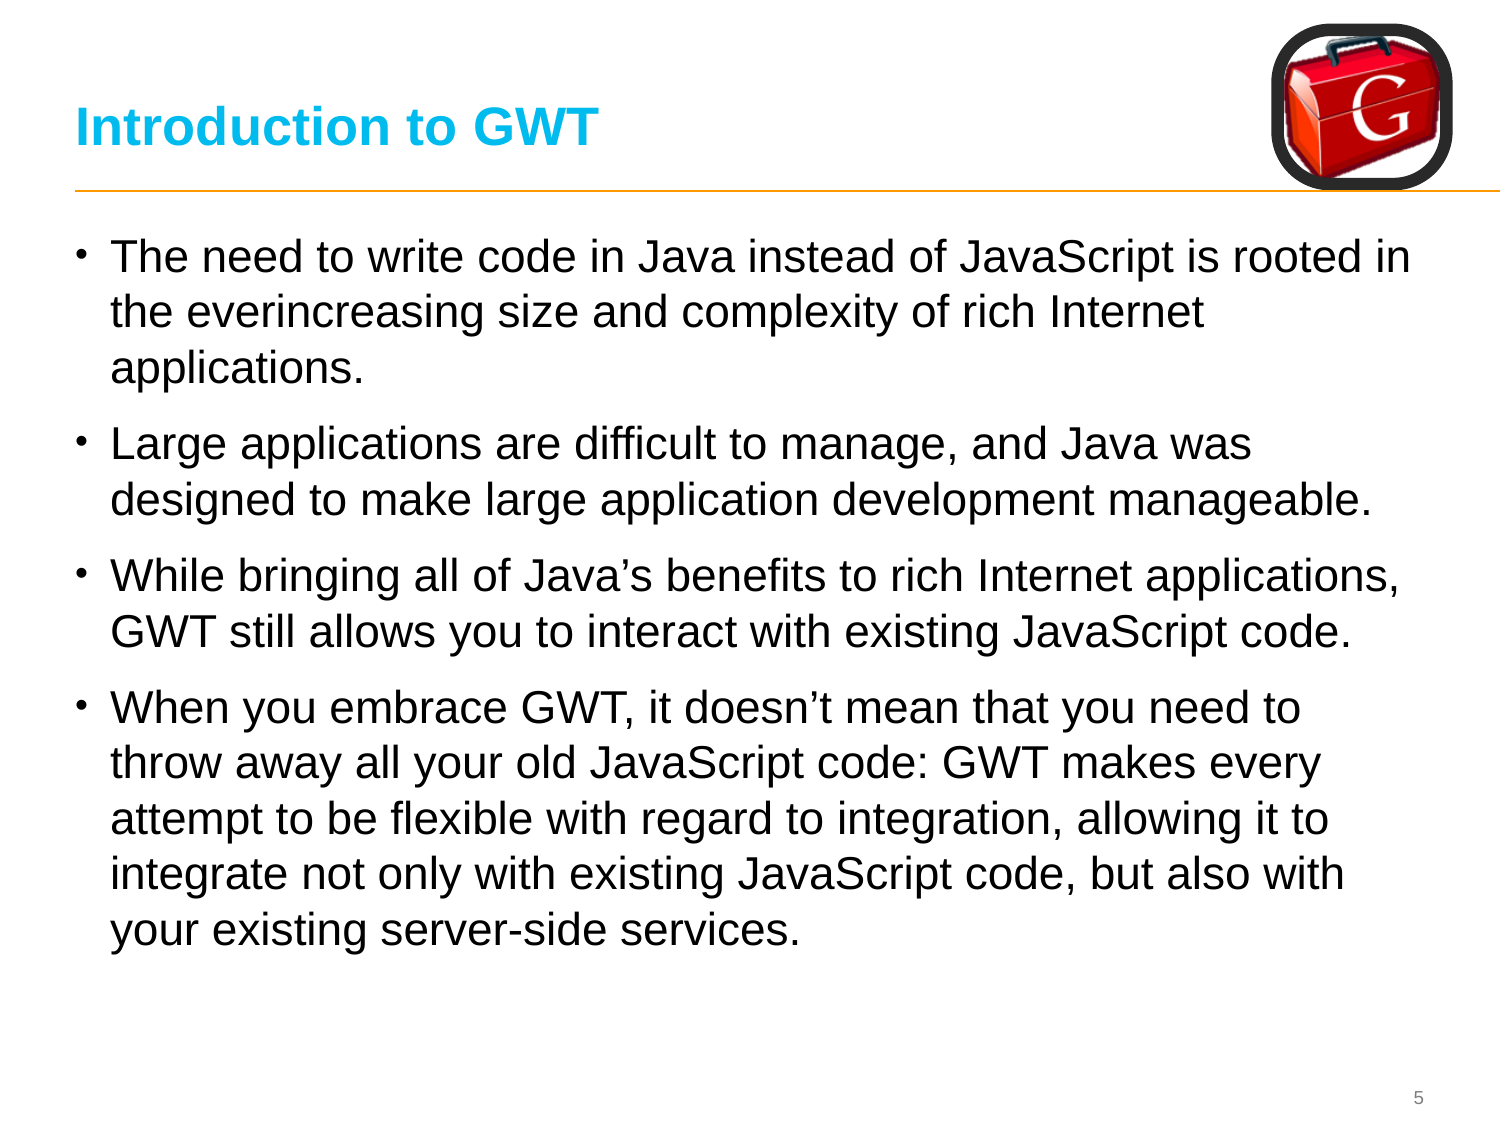

# Introduction to GWT
The need to write code in Java instead of JavaScript is rooted in the everincreasing size and complexity of rich Internet applications.
Large applications are difficult to manage, and Java was designed to make large application development manageable.
While bringing all of Java’s benefits to rich Internet applications,  GWT still allows you to interact with existing JavaScript code.
When you embrace GWT, it doesn’t mean that you need to throw away all your old JavaScript code: GWT makes every attempt to be flexible with regard to integration, allowing it to integrate not only with existing JavaScript code, but also with your existing server-side services.